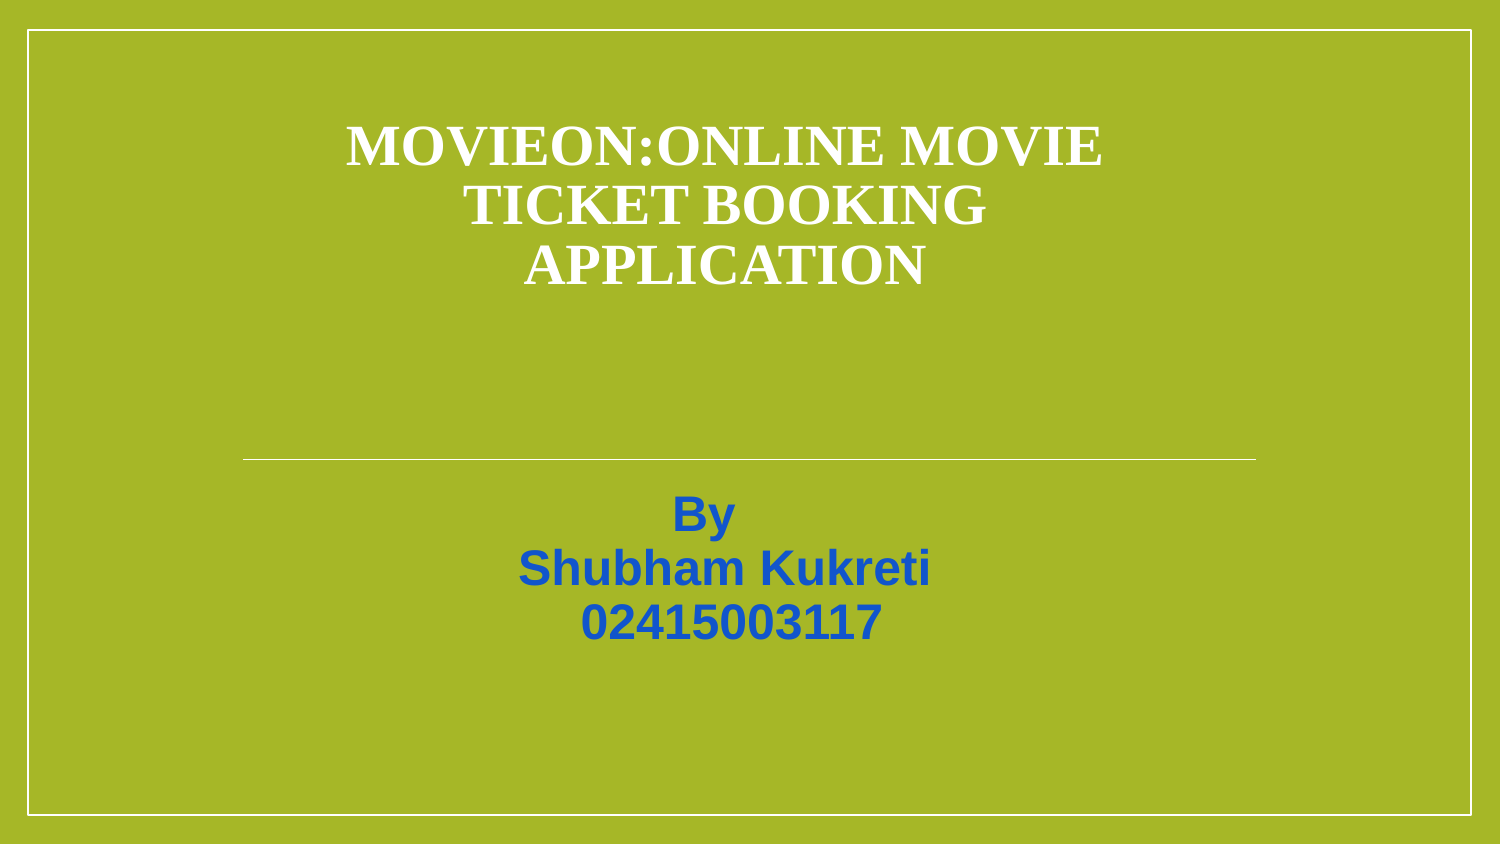

# MOVIEON:ONLINE MOVIE TICKET BOOKING APPLICATION
 By
   Shubham Kukreti
    02415003117